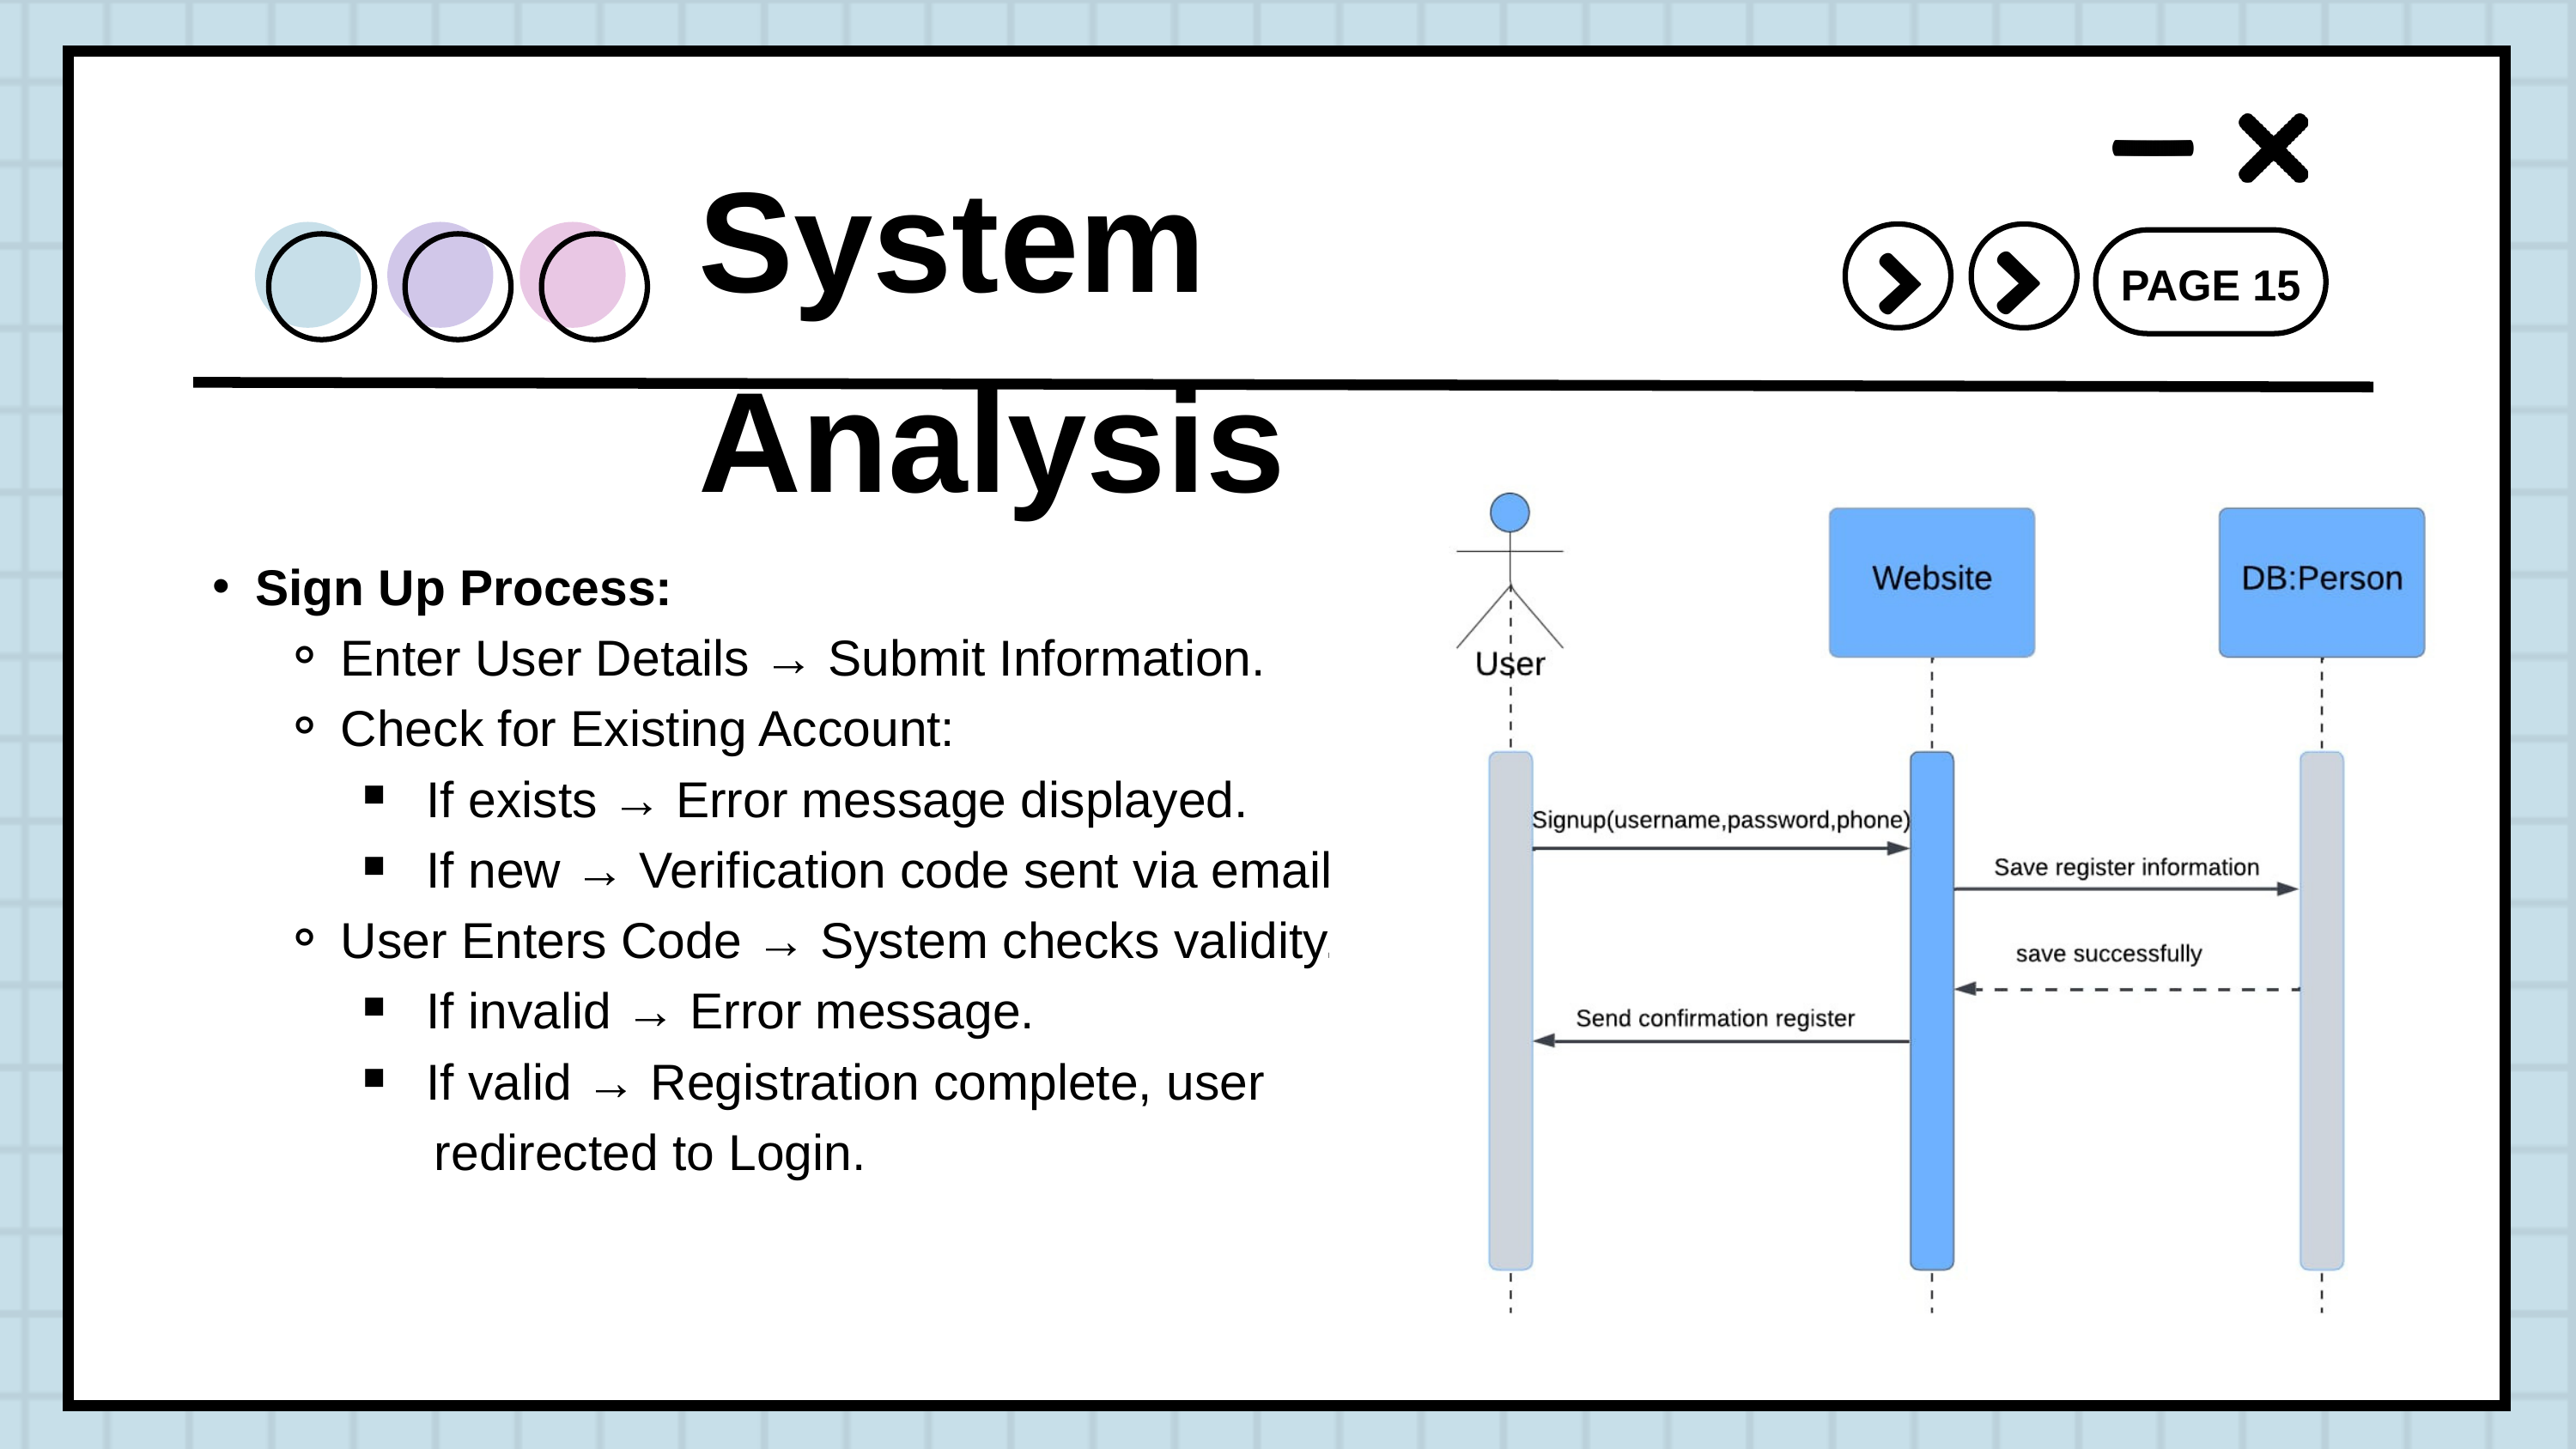

System Analysis

PAGE 15

Sign Up Process:
Enter User Details → Submit Information.
Check for Existing Account:
If exists → Error message displayed.
If new → Verification code sent via email.
User Enters Code → System checks validity.
If invalid → Error message.
If valid → Registration complete, user
                   redirected to Login.